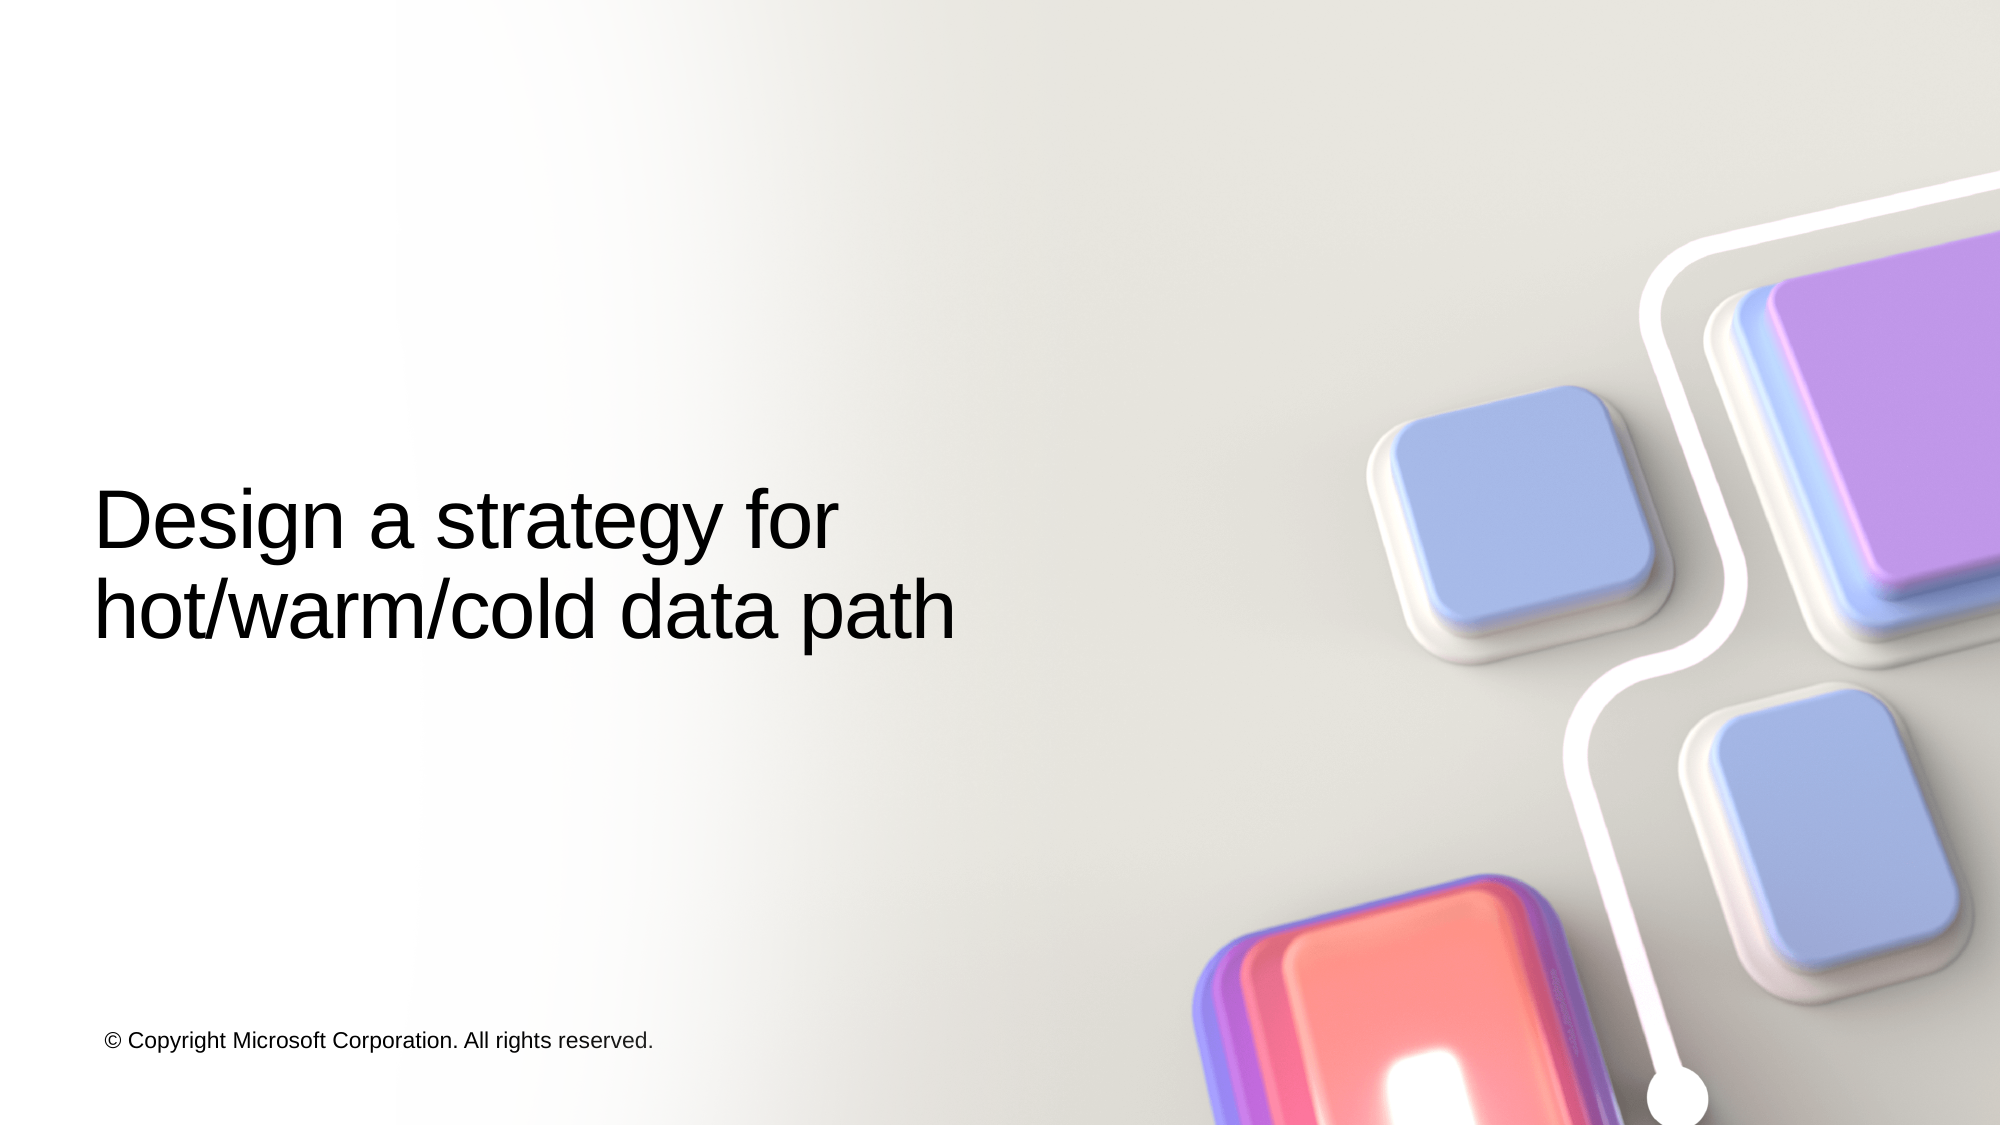

# Design a strategy for hot/warm/cold data path